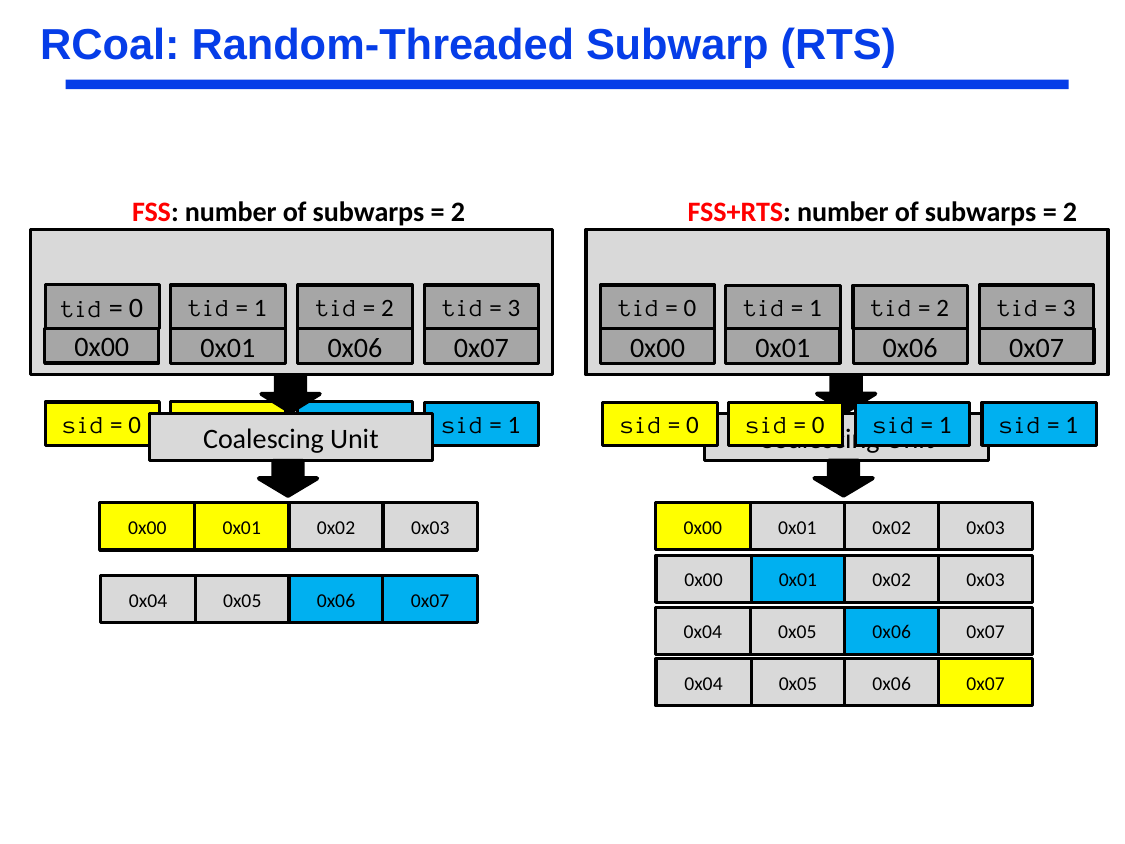

# RCoal: Random-Threaded Subwarp (RTS)
FSS: number of subwarps = 2
FSS+RTS: number of subwarps = 2

tid = 0
tid = 3
tid = 0
tid = 3
tid = 1
tid = 2
tid = 1
tid = 2
0x00
0x00
0x01
0x06
0x07
0x01
0x06
0x07

sid = 0
sid = 1
sid = 0
sid = 0
sid = 1
sid = 0
sid = 1
sid = 1
Coalescing Unit
Coalescing Unit

0x00
0x01
0x02
0x03
0x00
0x01
0x02
0x03
0x00
0x01
0x02
0x03
0x04
0x05
0x06
0x07
0x04
0x05
0x06
0x07
0x04
0x05
0x06
0x07